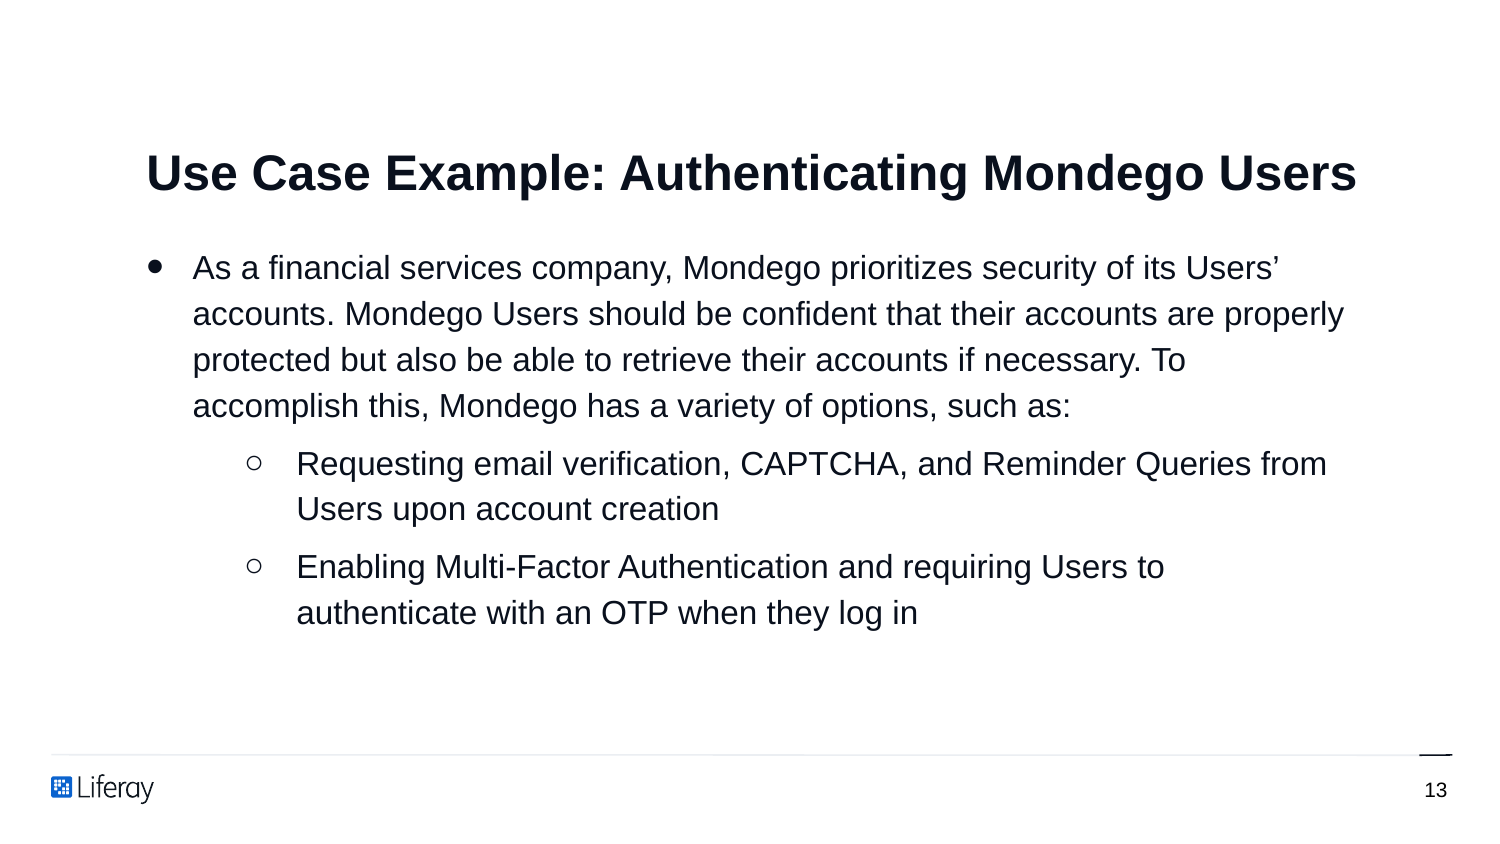

# Use Case Example: Authenticating Mondego Users
As a financial services company, Mondego prioritizes security of its Users’ accounts. Mondego Users should be confident that their accounts are properly protected but also be able to retrieve their accounts if necessary. To accomplish this, Mondego has a variety of options, such as:
Requesting email verification, CAPTCHA, and Reminder Queries from Users upon account creation
Enabling Multi-Factor Authentication and requiring Users to authenticate with an OTP when they log in